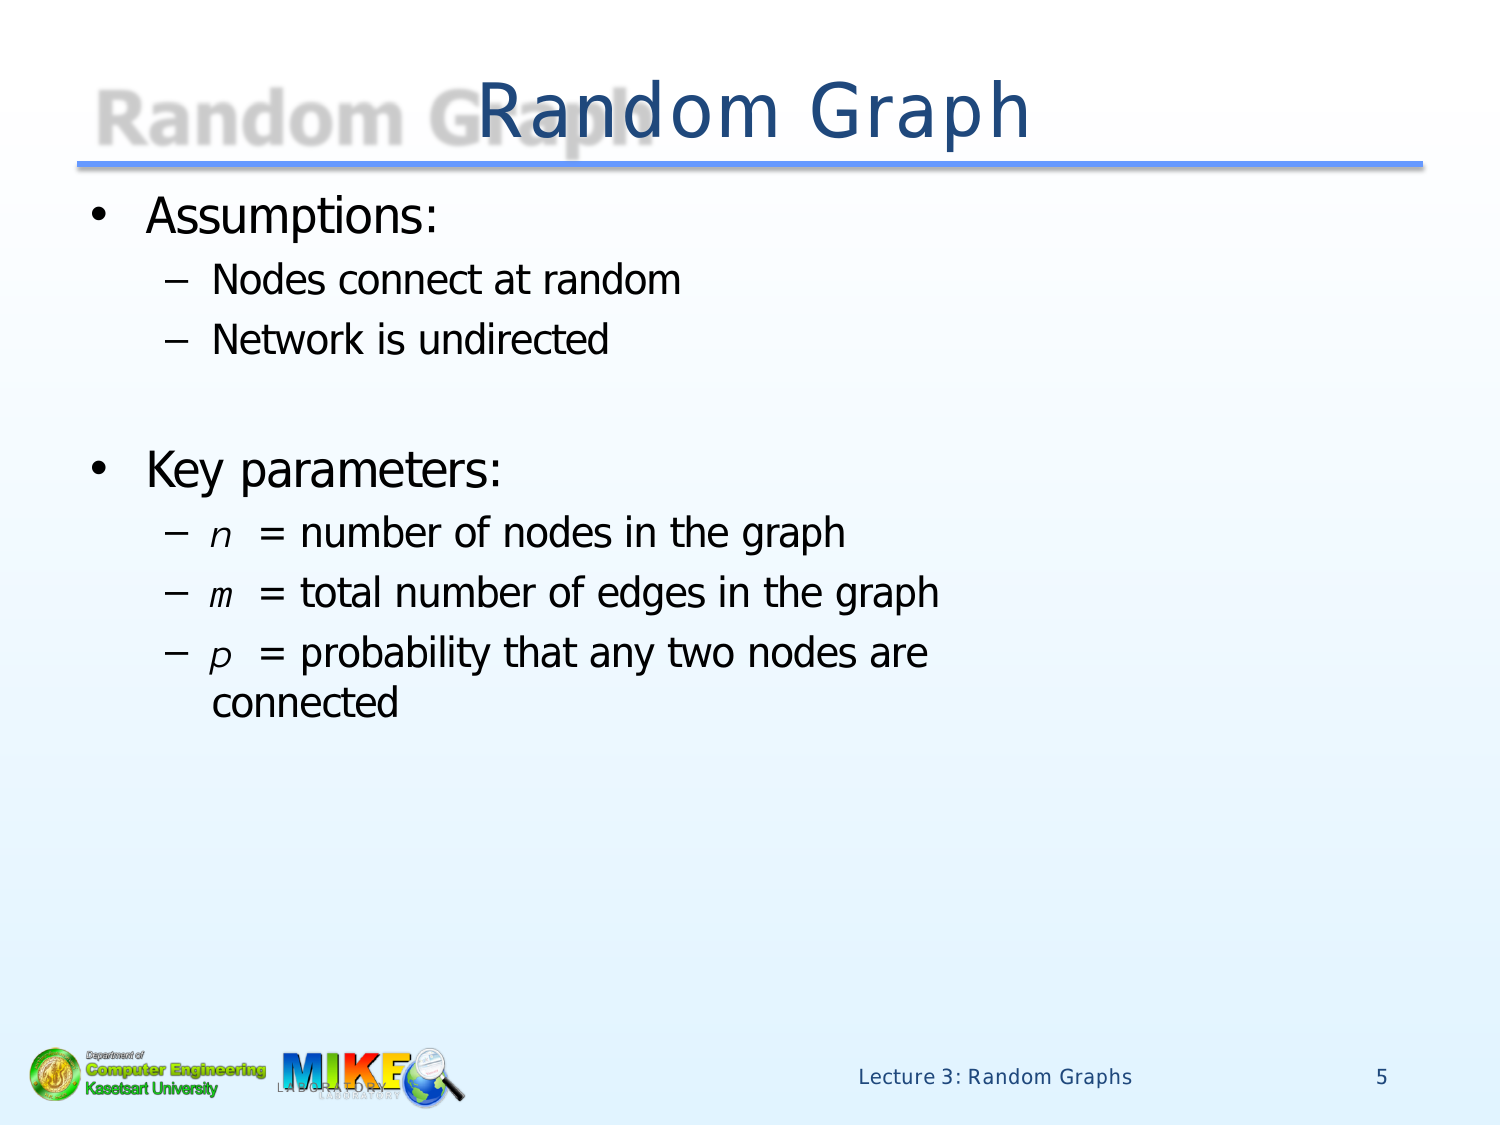

# Random Graph

Assumptions:
Nodes connect at random
Network is undirected

Key parameters:
n = number of nodes in the graph
m = total number of edges in the graph
p = probability that any two nodes are connected

Lecture 3: Random Graphs
5